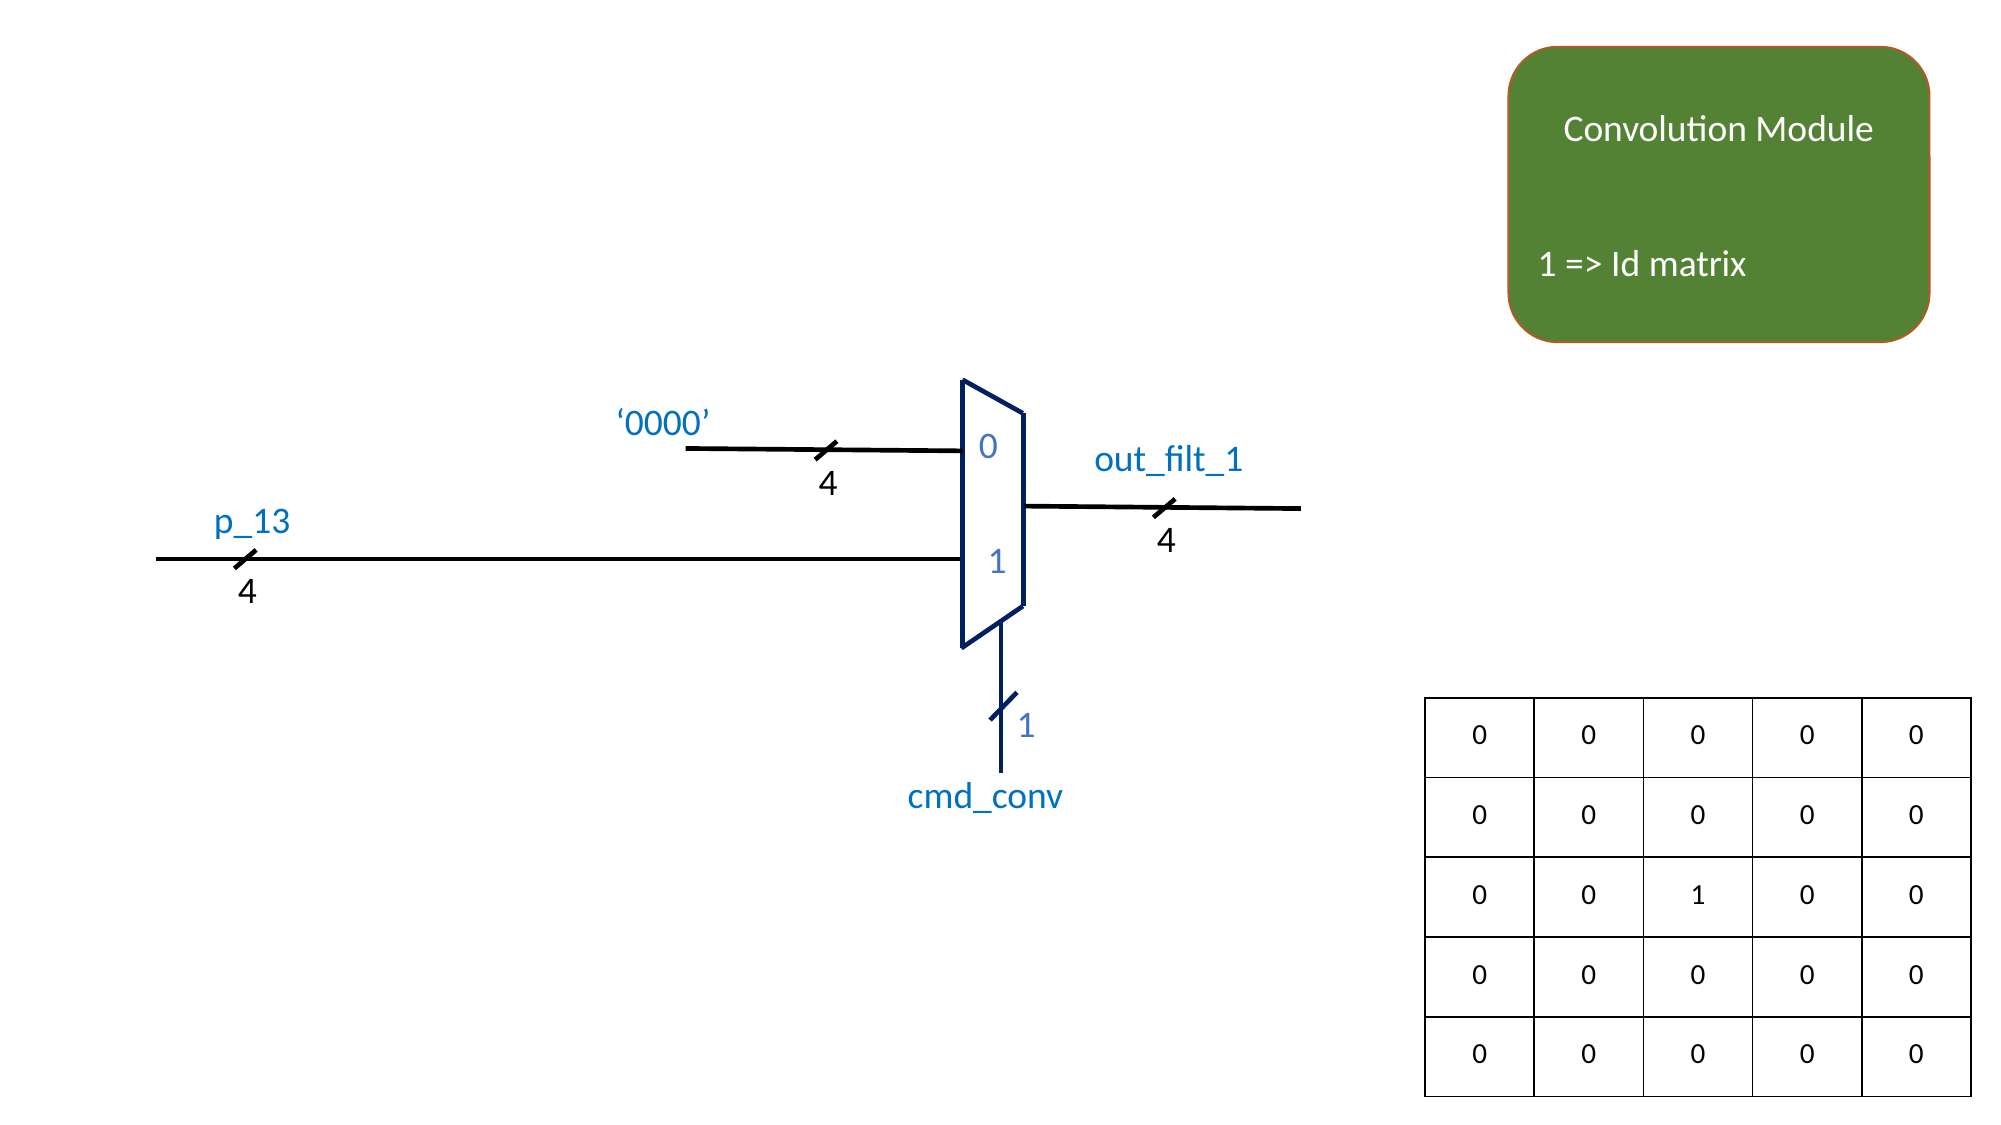

Convolution Module

1 => Id matrix
‘0000’
0
out_filt_1
4
p_13
4
1
4
1
| 0 | 0 | 0 | 0 | 0 |
| --- | --- | --- | --- | --- |
| 0 | 0 | 0 | 0 | 0 |
| 0 | 0 | 1 | 0 | 0 |
| 0 | 0 | 0 | 0 | 0 |
| 0 | 0 | 0 | 0 | 0 |
cmd_conv